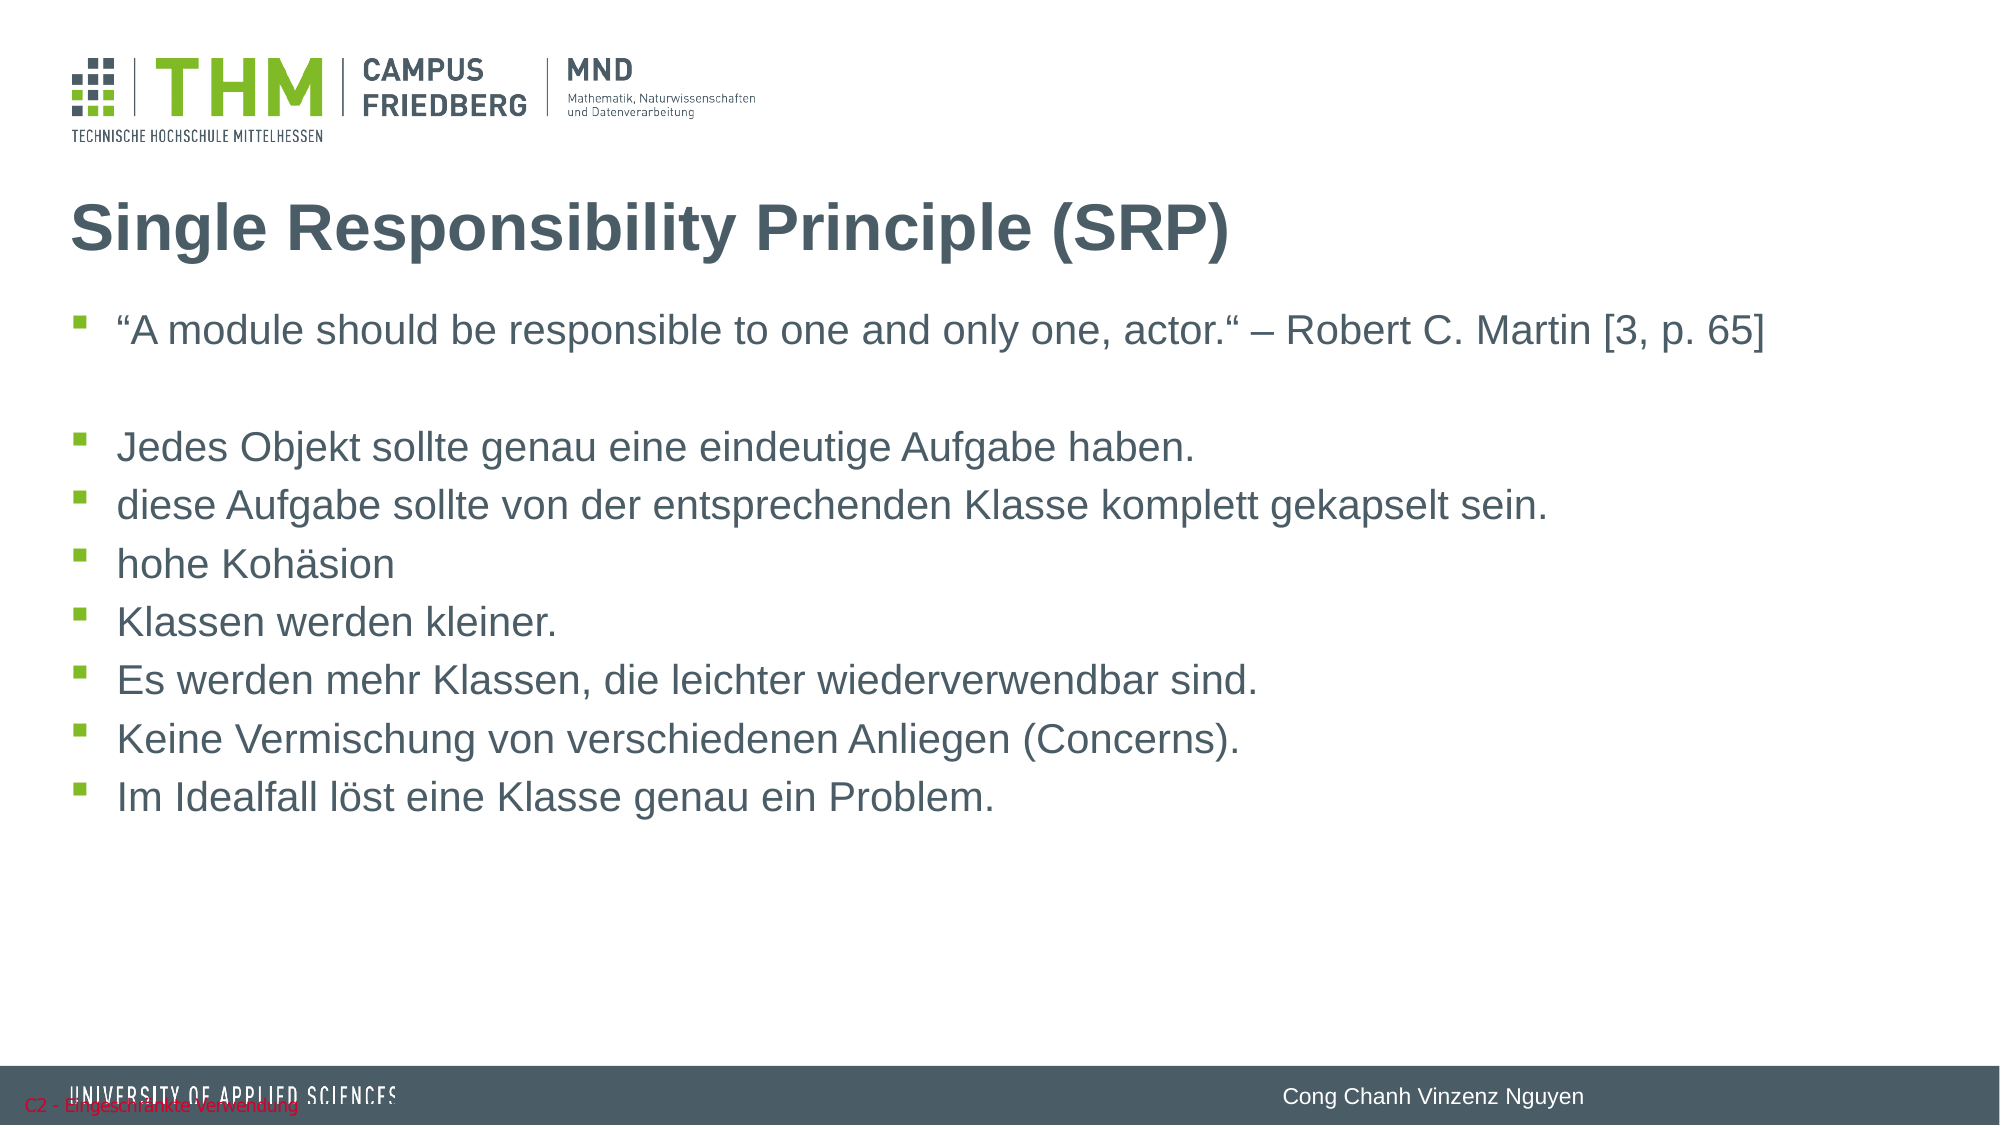

# Single Responsibility Principle (SRP)
“A module should be responsible to one and only one, actor.“ – Robert C. Martin [3, p. 65]

Jedes Objekt sollte genau eine eindeutige Aufgabe haben.
diese Aufgabe sollte von der entsprechenden Klasse komplett gekapselt sein.
hohe Kohäsion
Klassen werden kleiner.
Es werden mehr Klassen, die leichter wiederverwendbar sind.
Keine Vermischung von verschiedenen Anliegen (Concerns).
Im Idealfall löst eine Klasse genau ein Problem.